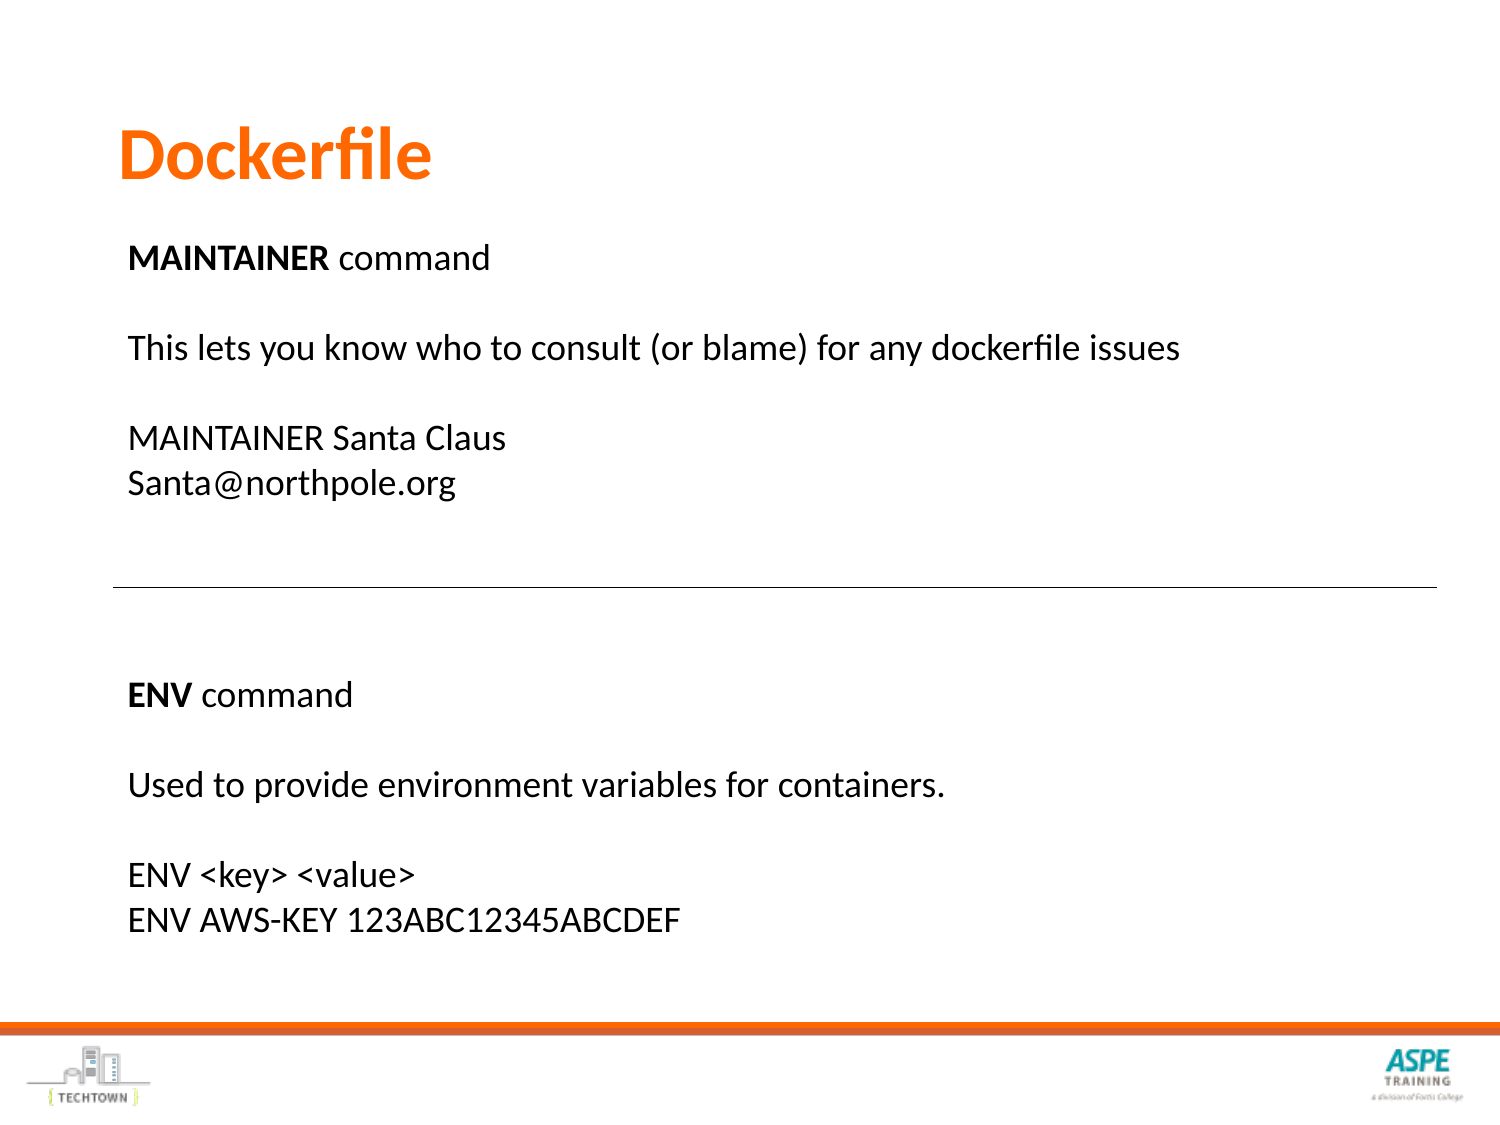

# Dockerfile
MAINTAINER command

This lets you know who to consult (or blame) for any dockerfile issues

MAINTAINER Santa Claus
Santa@northpole.org

ENV command

Used to provide environment variables for containers.

ENV <key> <value>
ENV AWS-KEY 123ABC12345ABCDEF